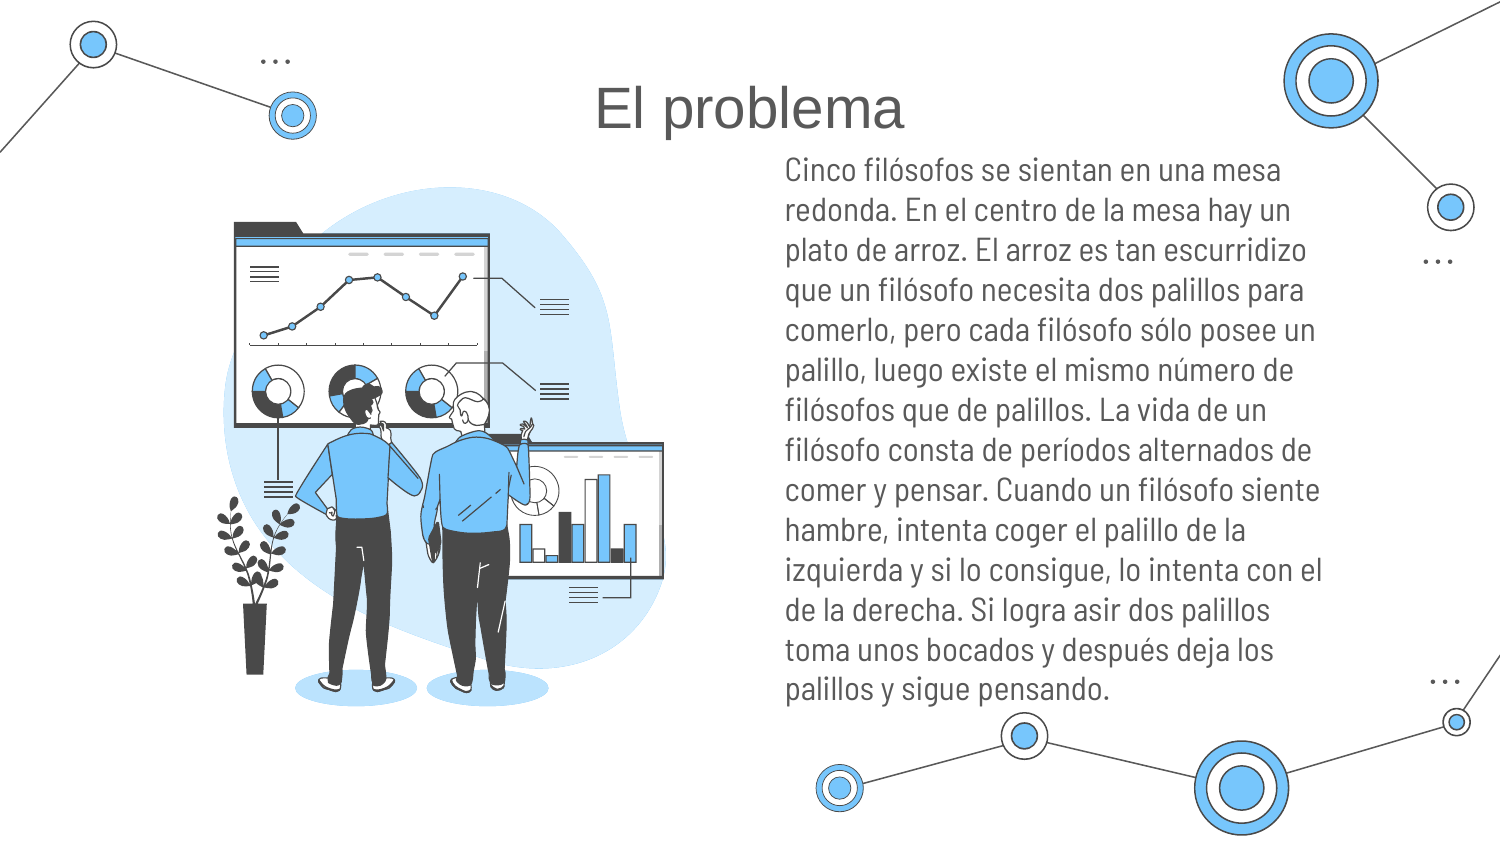

# El problema

Cinco filósofos se sientan en una mesa redonda. En el centro de la mesa hay un plato de arroz. El arroz es tan escurridizo que un filósofo necesita dos palillos para comerlo, pero cada filósofo sólo posee un palillo, luego existe el mismo número de filósofos que de palillos. La vida de un filósofo consta de períodos alternados de comer y pensar. Cuando un filósofo siente hambre, intenta coger el palillo de la izquierda y si lo consigue, lo intenta con el de la derecha. Si logra asir dos palillos toma unos bocados y después deja los palillos y sigue pensando.